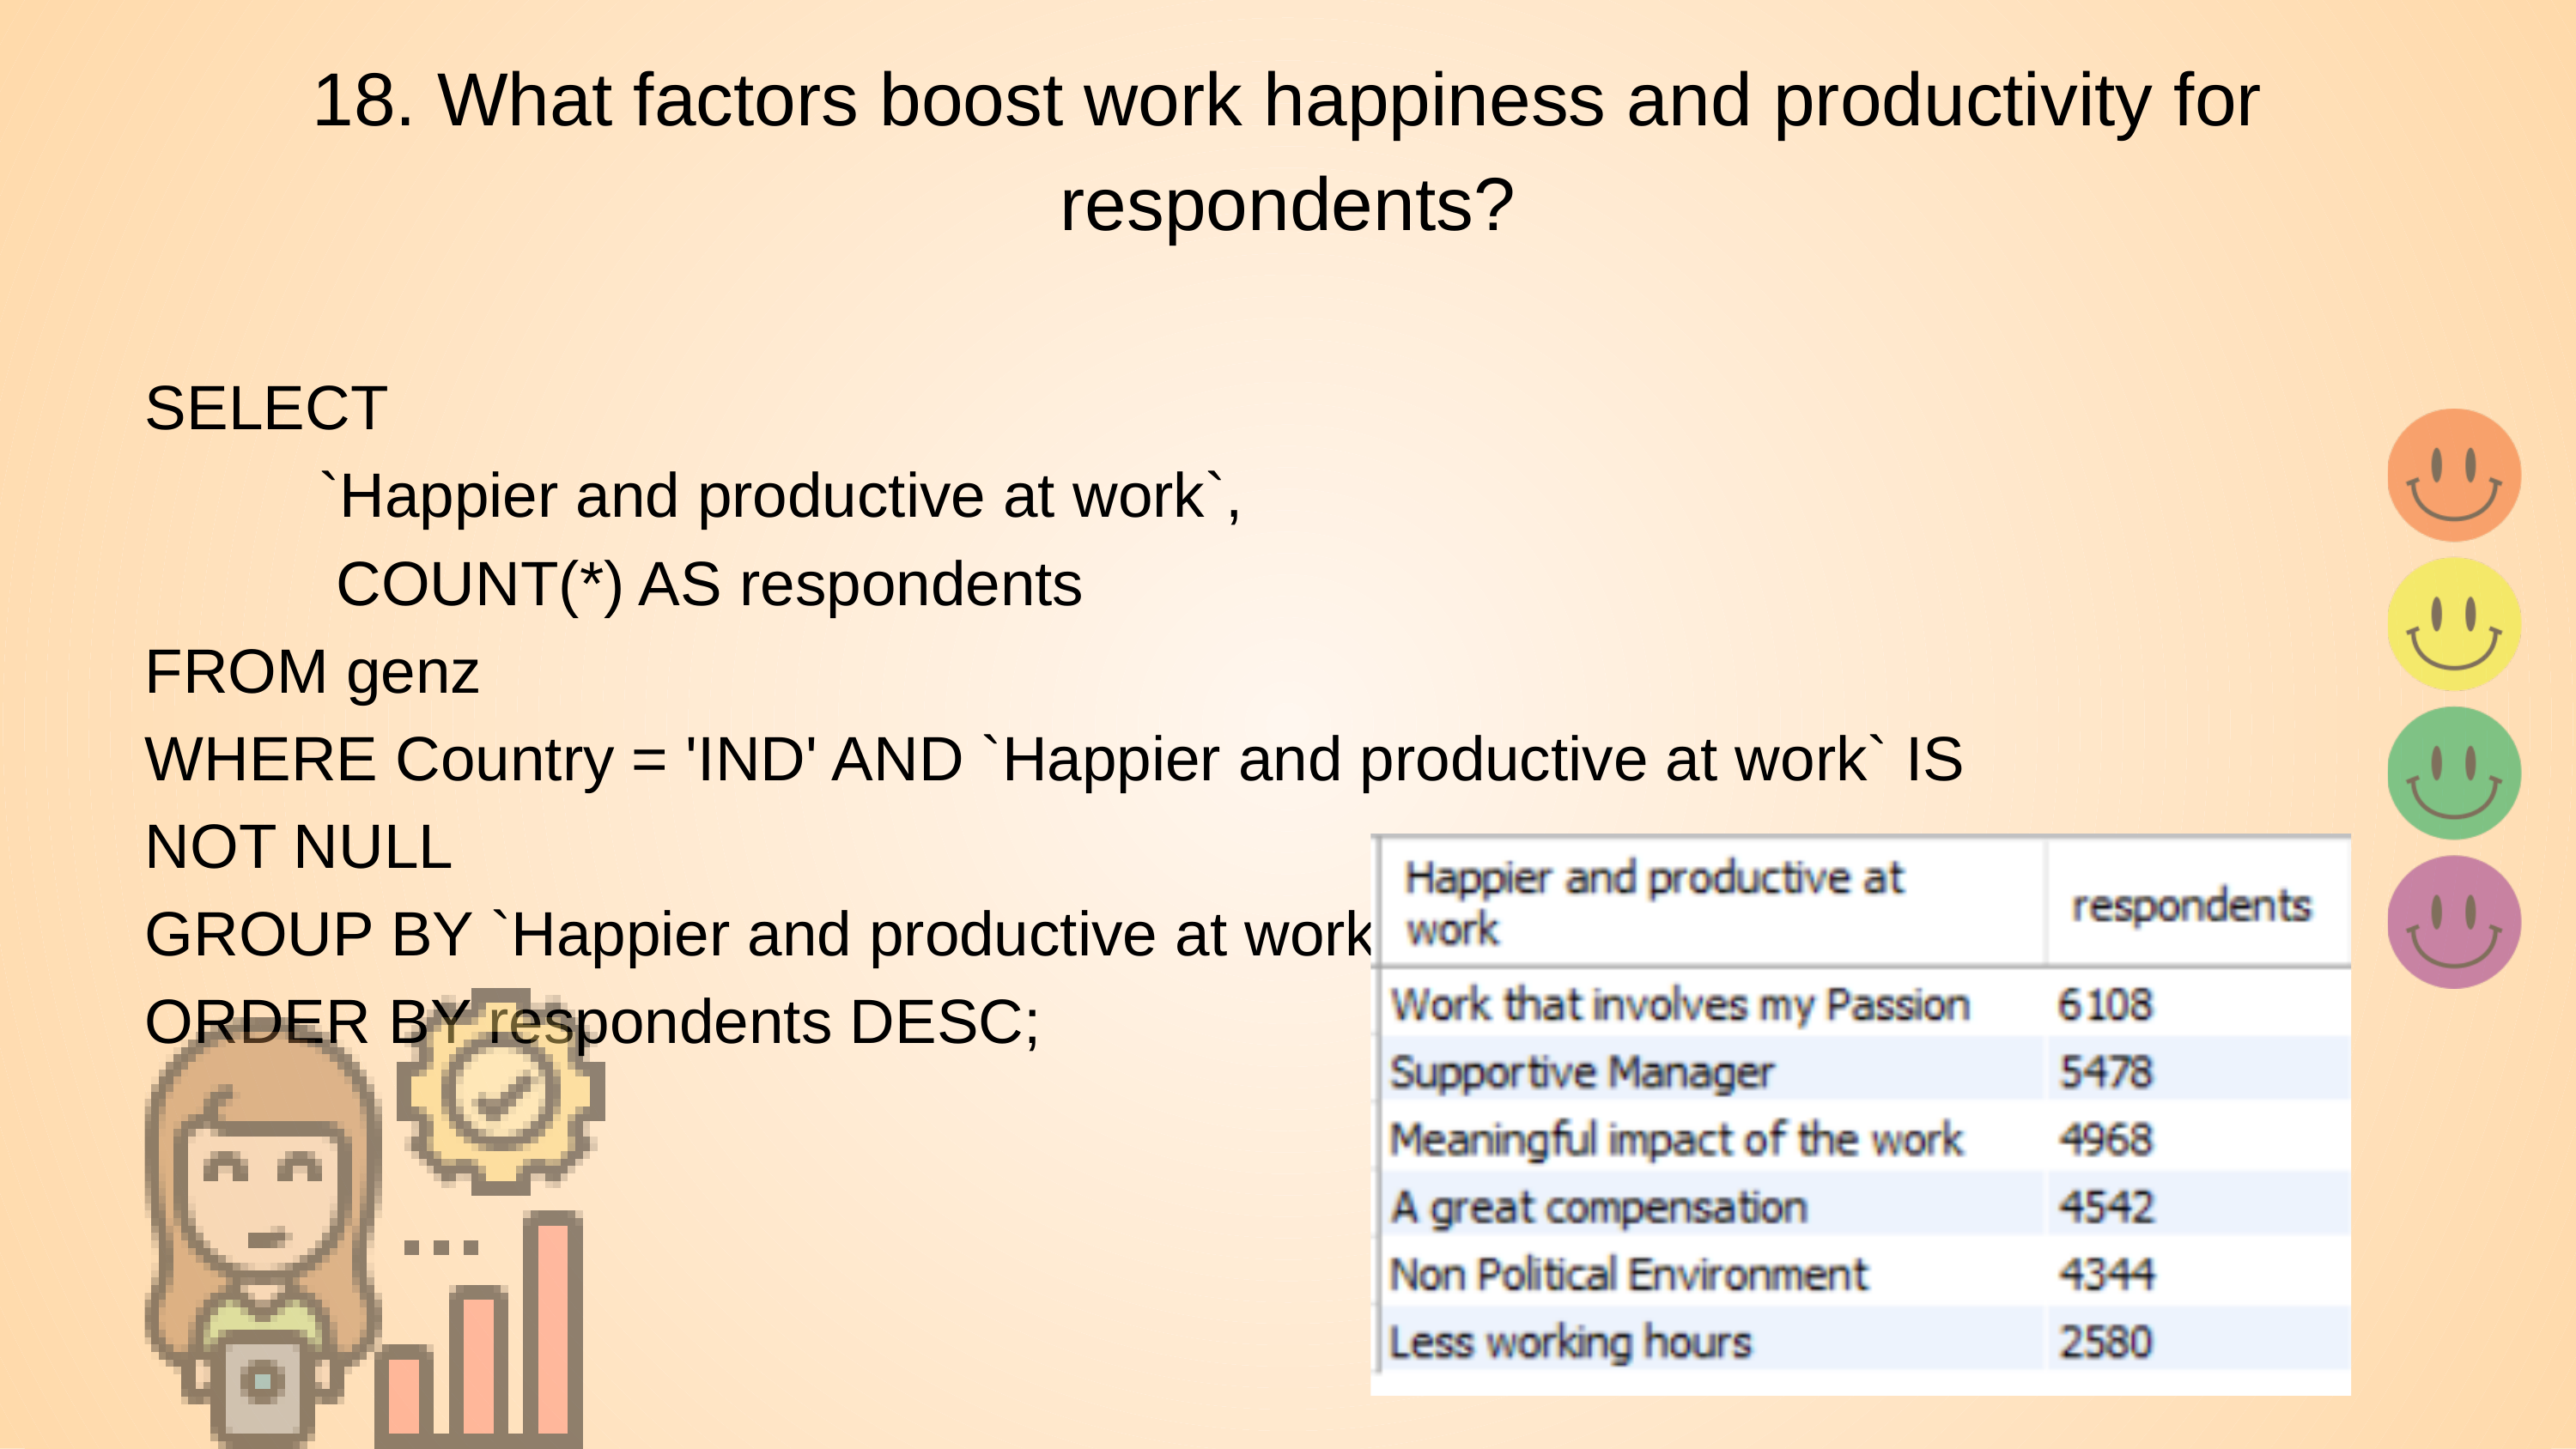

18. What factors boost work happiness and productivity for respondents?
SELECT
          `Happier and productive at work`,
           COUNT(*) AS respondents
FROM genz
WHERE Country = 'IND' AND `Happier and productive at work` IS NOT NULL
GROUP BY `Happier and productive at work`
ORDER BY respondents DESC;